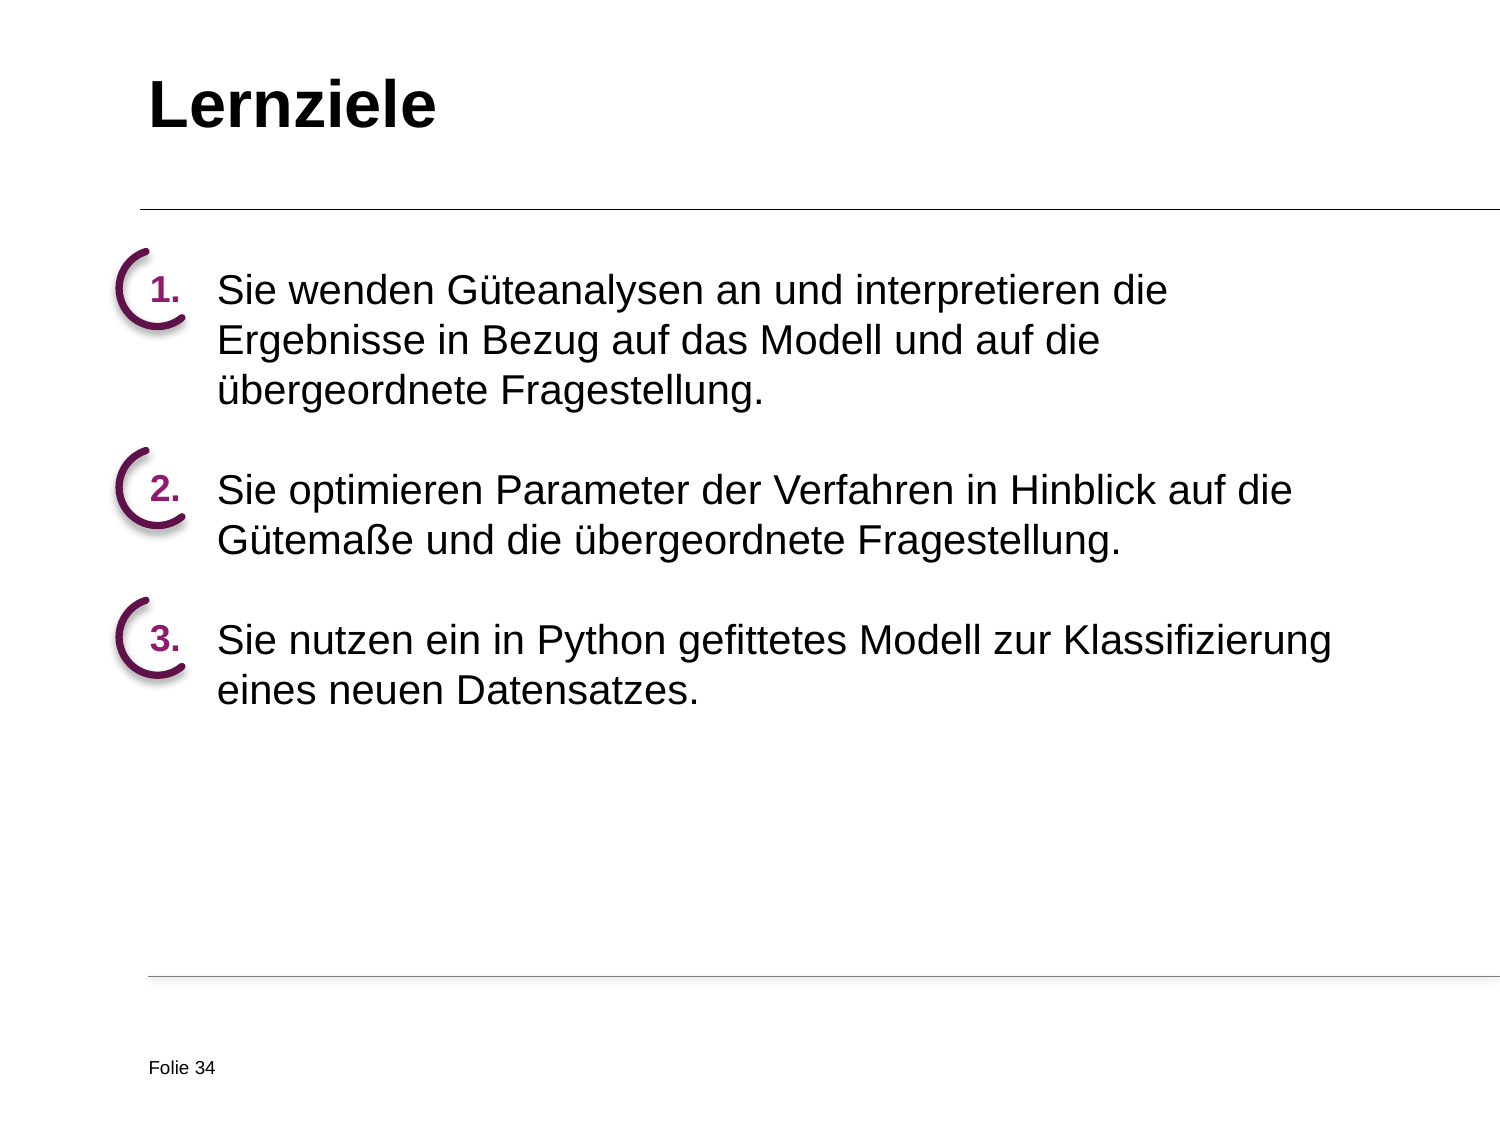

Lernziele

1.
Sie wenden Güteanalysen an und interpretieren die Ergebnisse in Bezug auf das Modell und auf die übergeordnete Fragestellung.

Sie optimieren Parameter der Verfahren in Hinblick auf die Gütemaße und die übergeordnete Fragestellung.

Sie nutzen ein in Python gefittetes Modell zur Klassifizierung eines neuen Datensatzes.

2.

3.
Folie 34